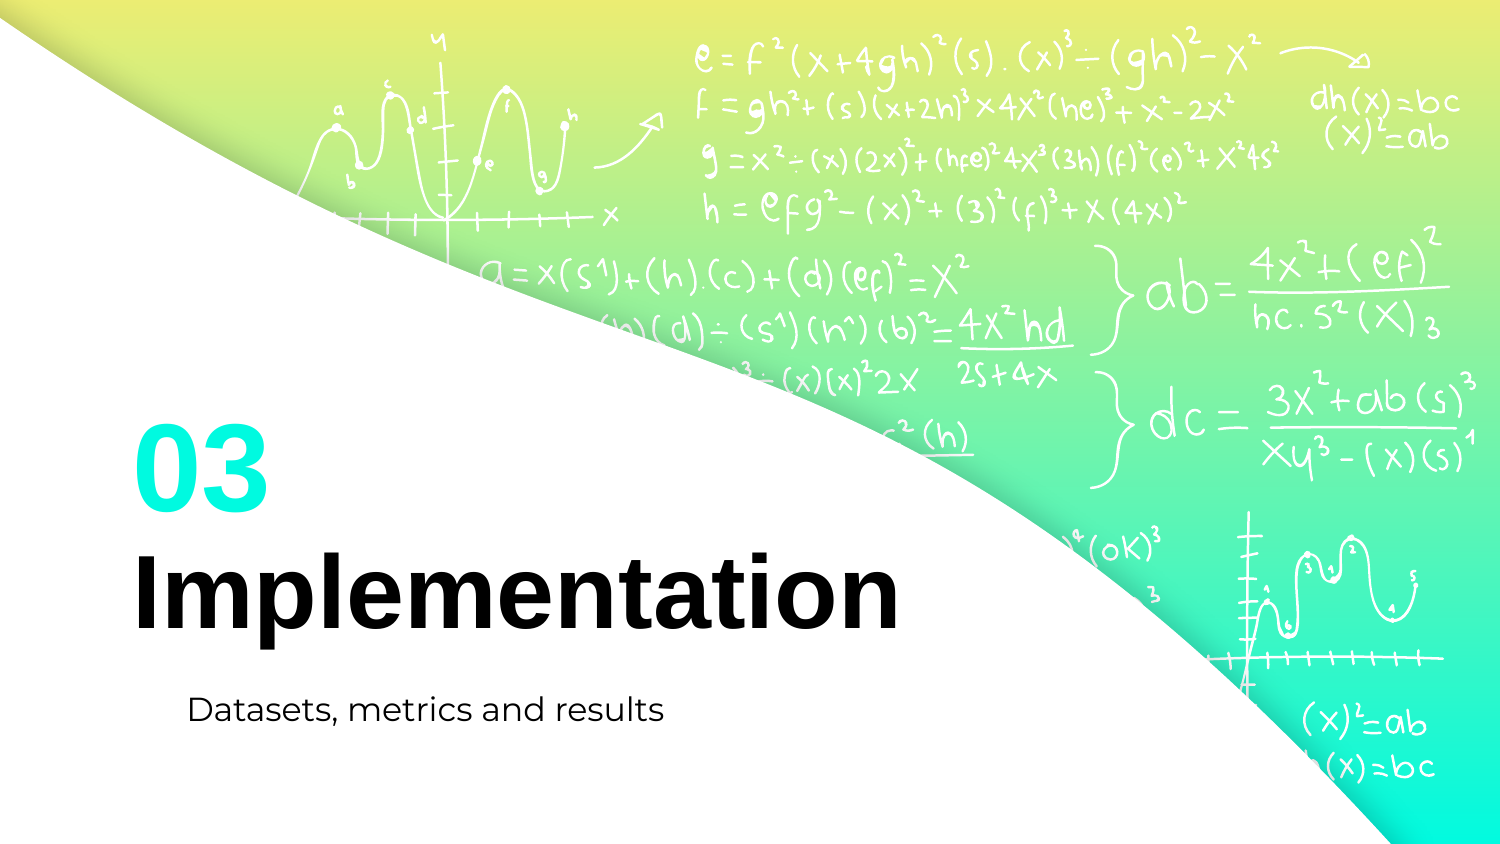

03
# Implementation
Datasets, metrics and results